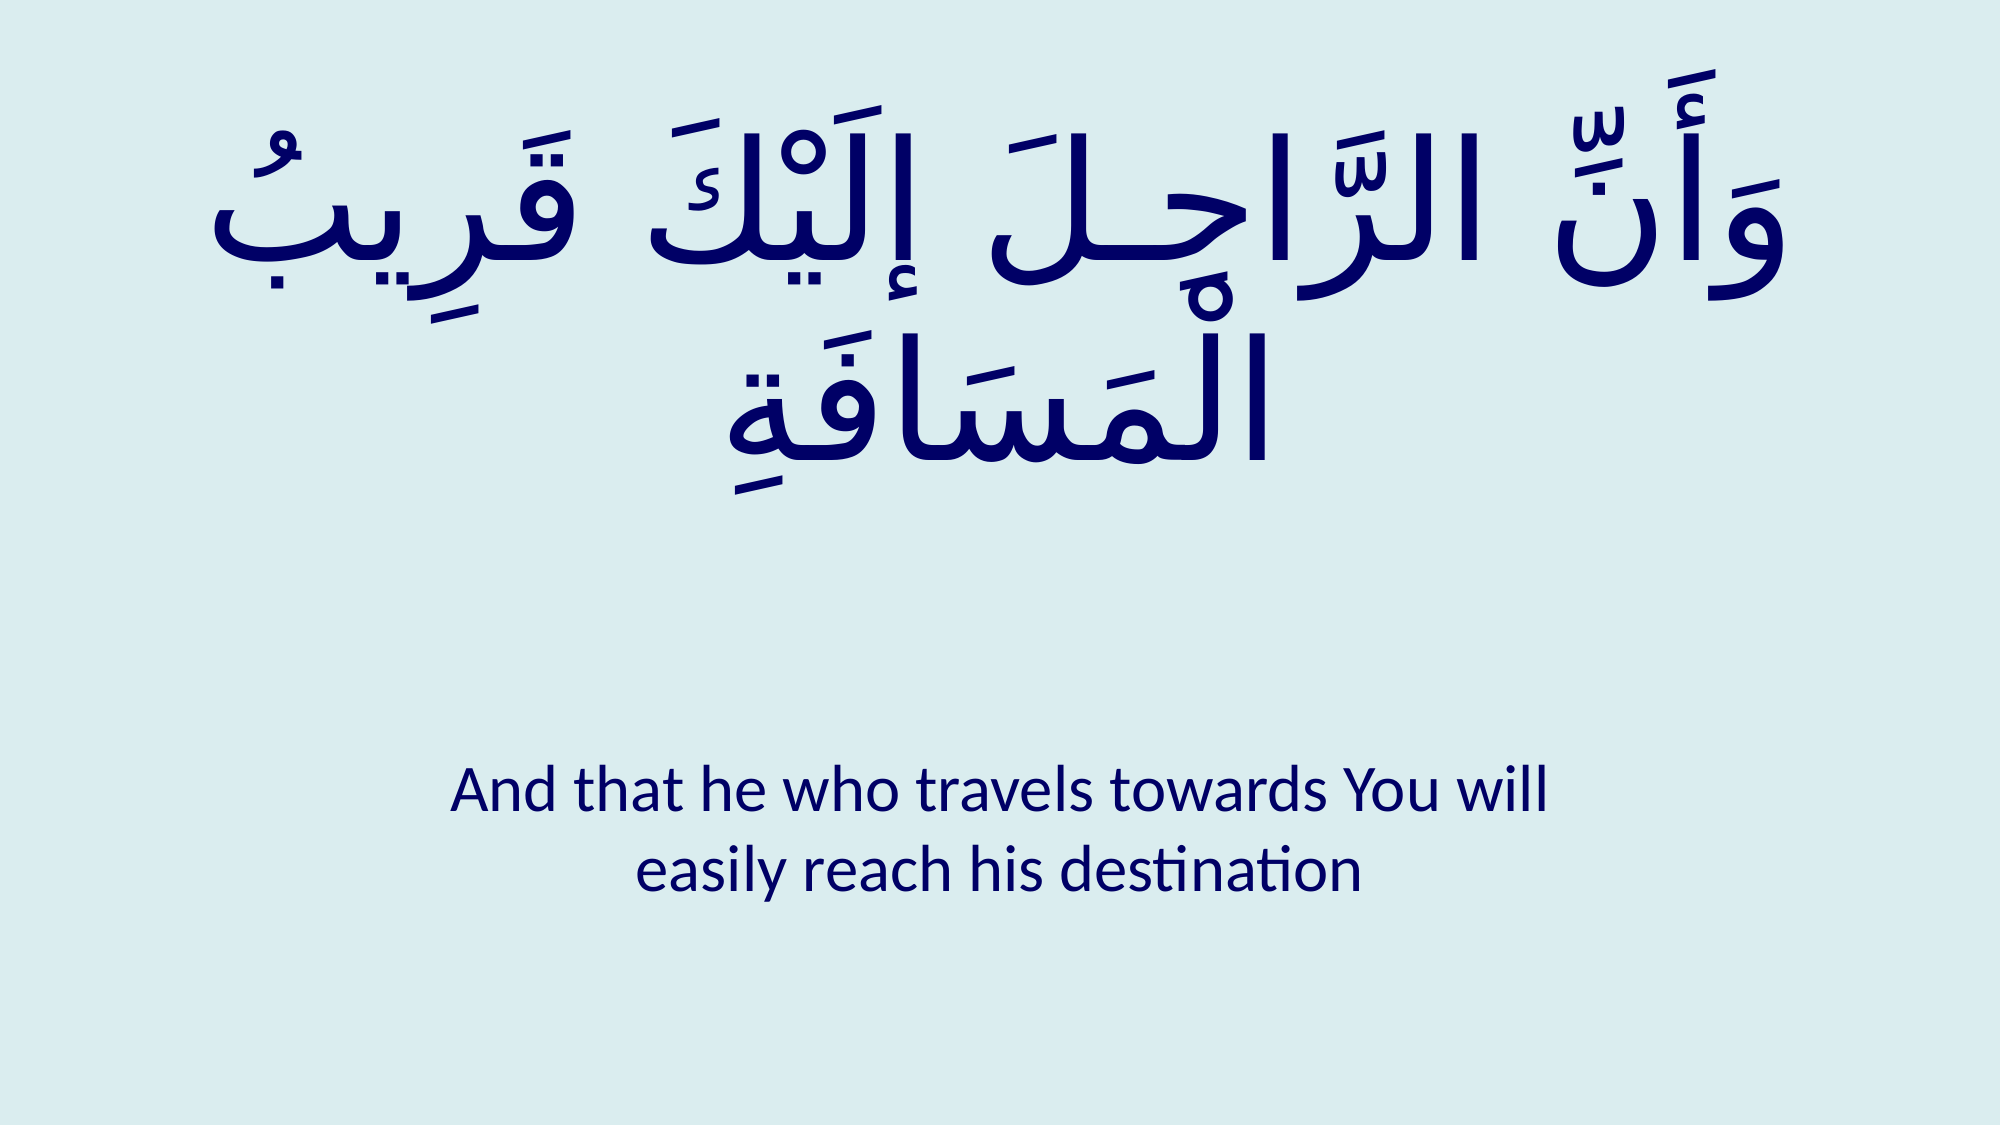

# وَأَنِّ الرَّاحِـلَ إلَيْكَ قَرِيبُ الْمَسَافَةِ
And that he who travels towards You will easily reach his destination